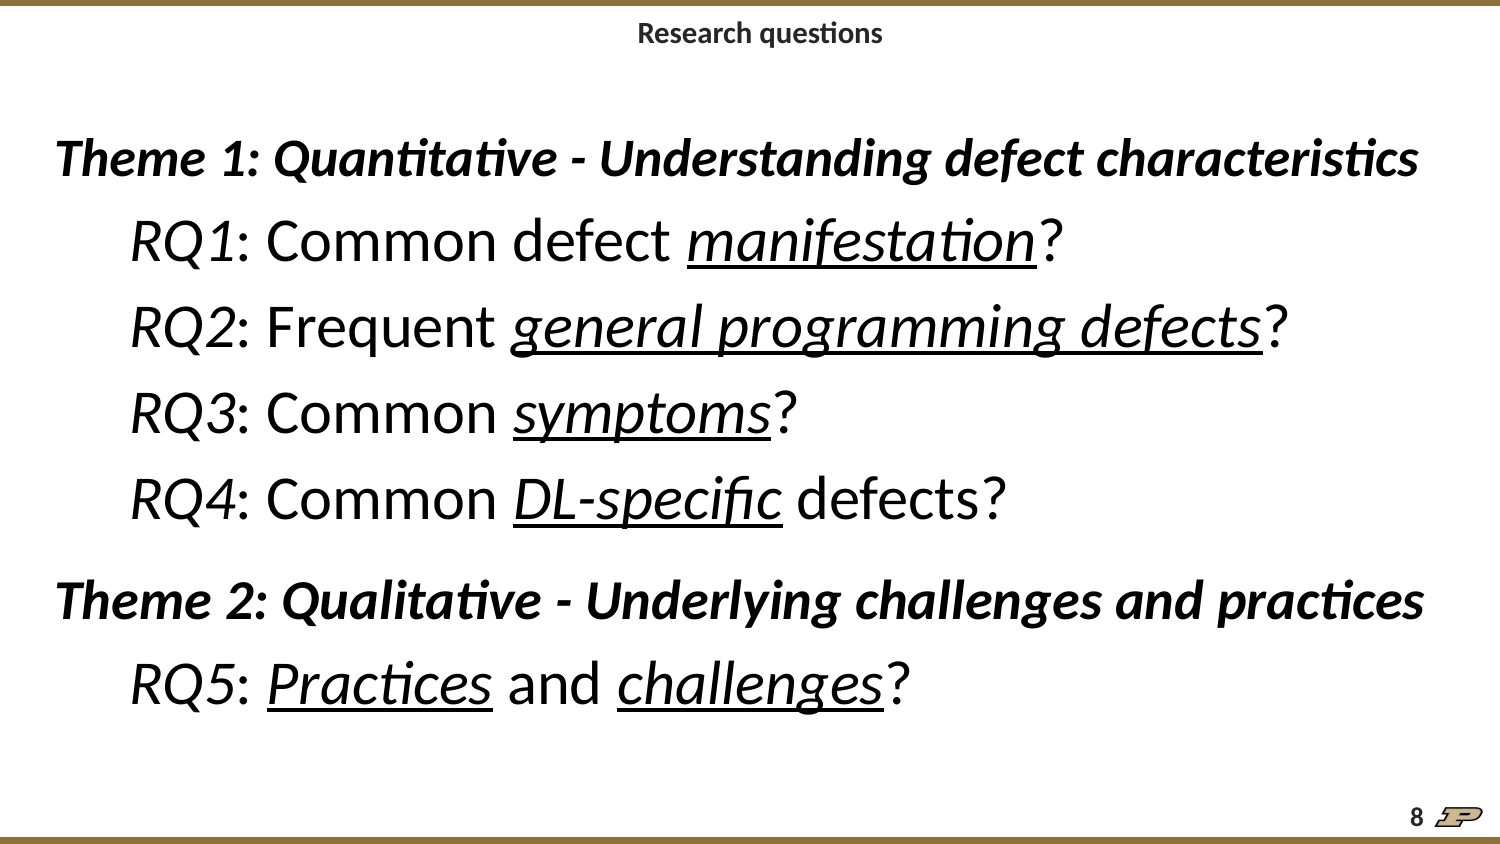

# Research questions
Theme 1: Quantitative - Understanding defect characteristics
RQ1: Common defect manifestation?
RQ2: Frequent general programming defects?
RQ3: Common symptoms?
RQ4: Common DL-specific defects?
Theme 2: Qualitative - Underlying challenges and practices
RQ5: Practices and challenges?
8